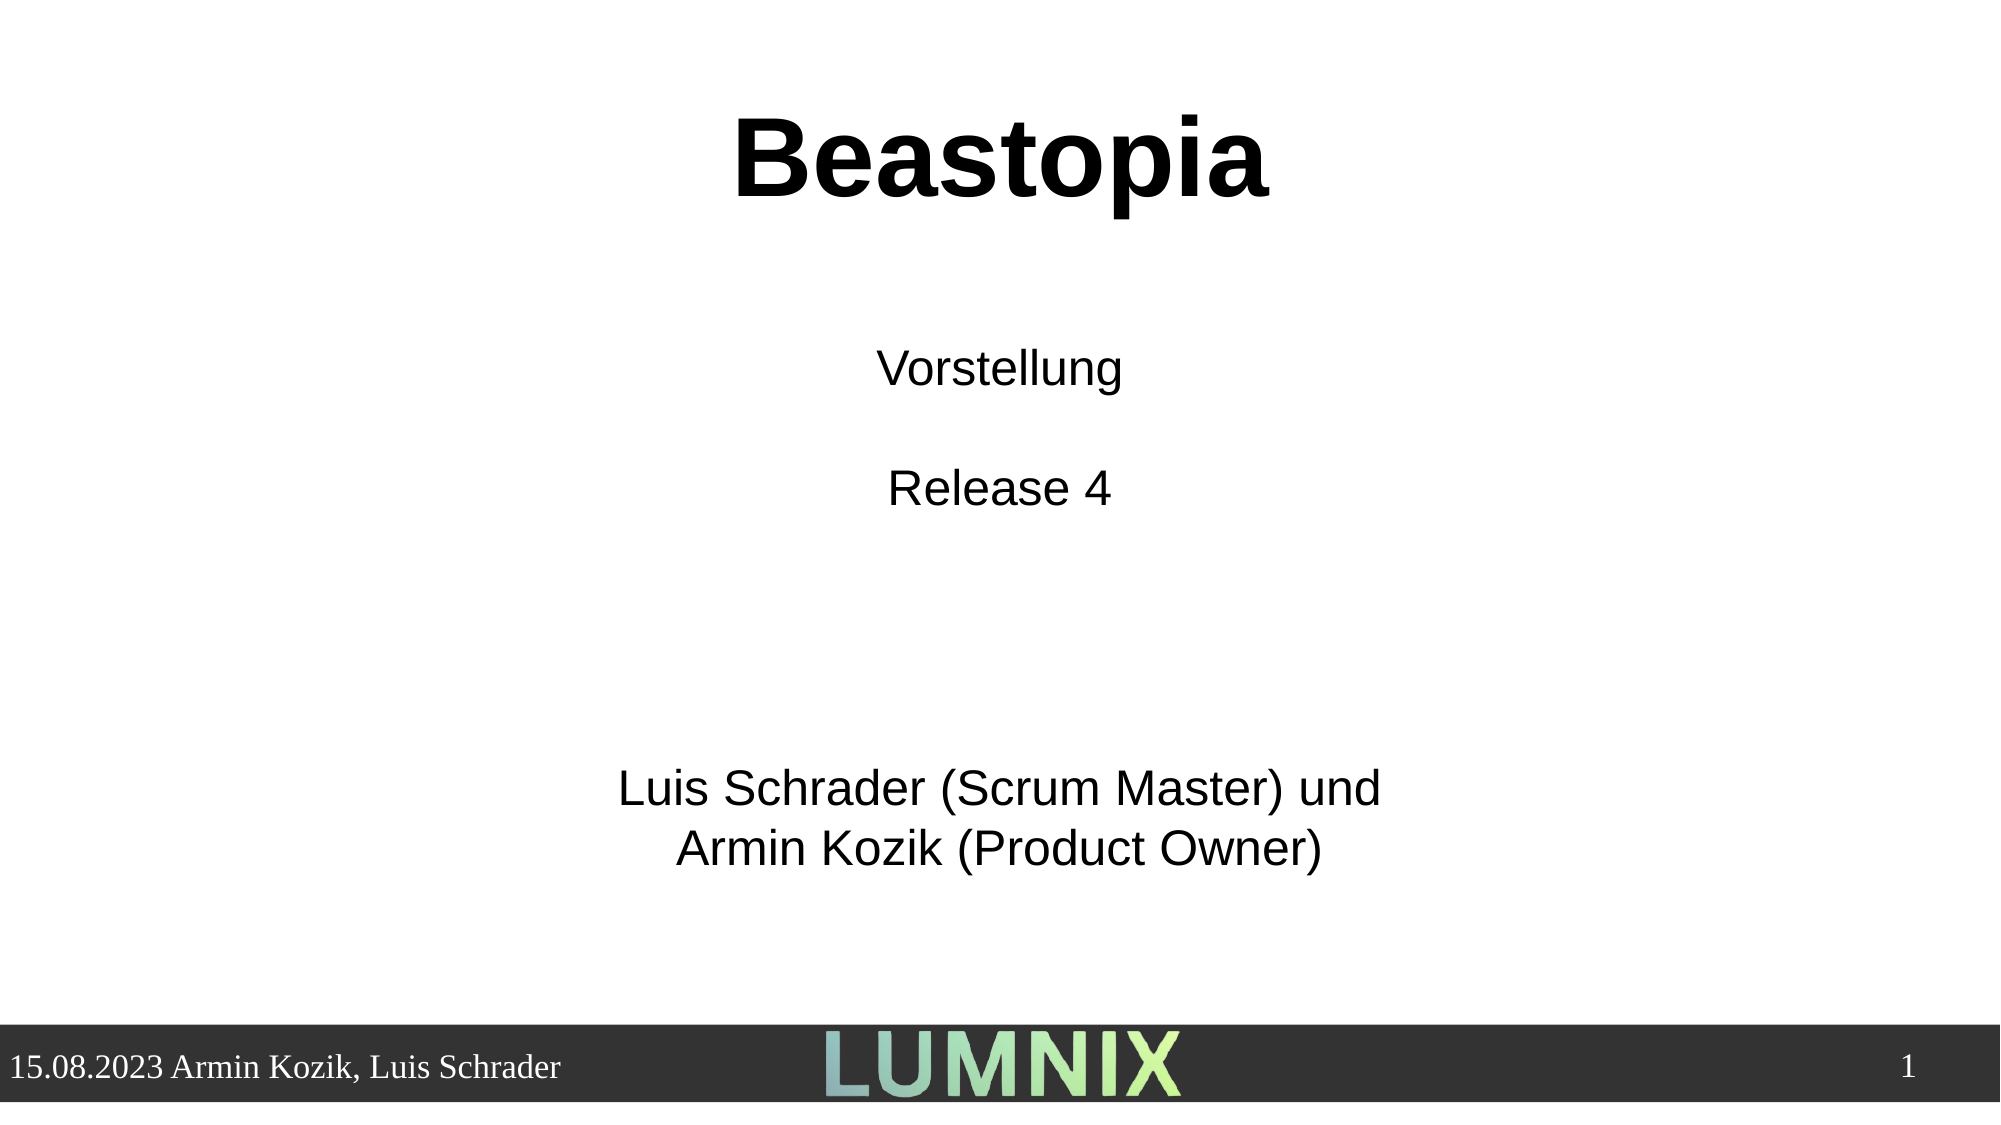

Beastopia

Vorstellung

Release 4

Luis Schrader (Scrum Master) und
Armin Kozik (Product Owner)

1
15.08.2023 Armin Kozik, Luis Schrader